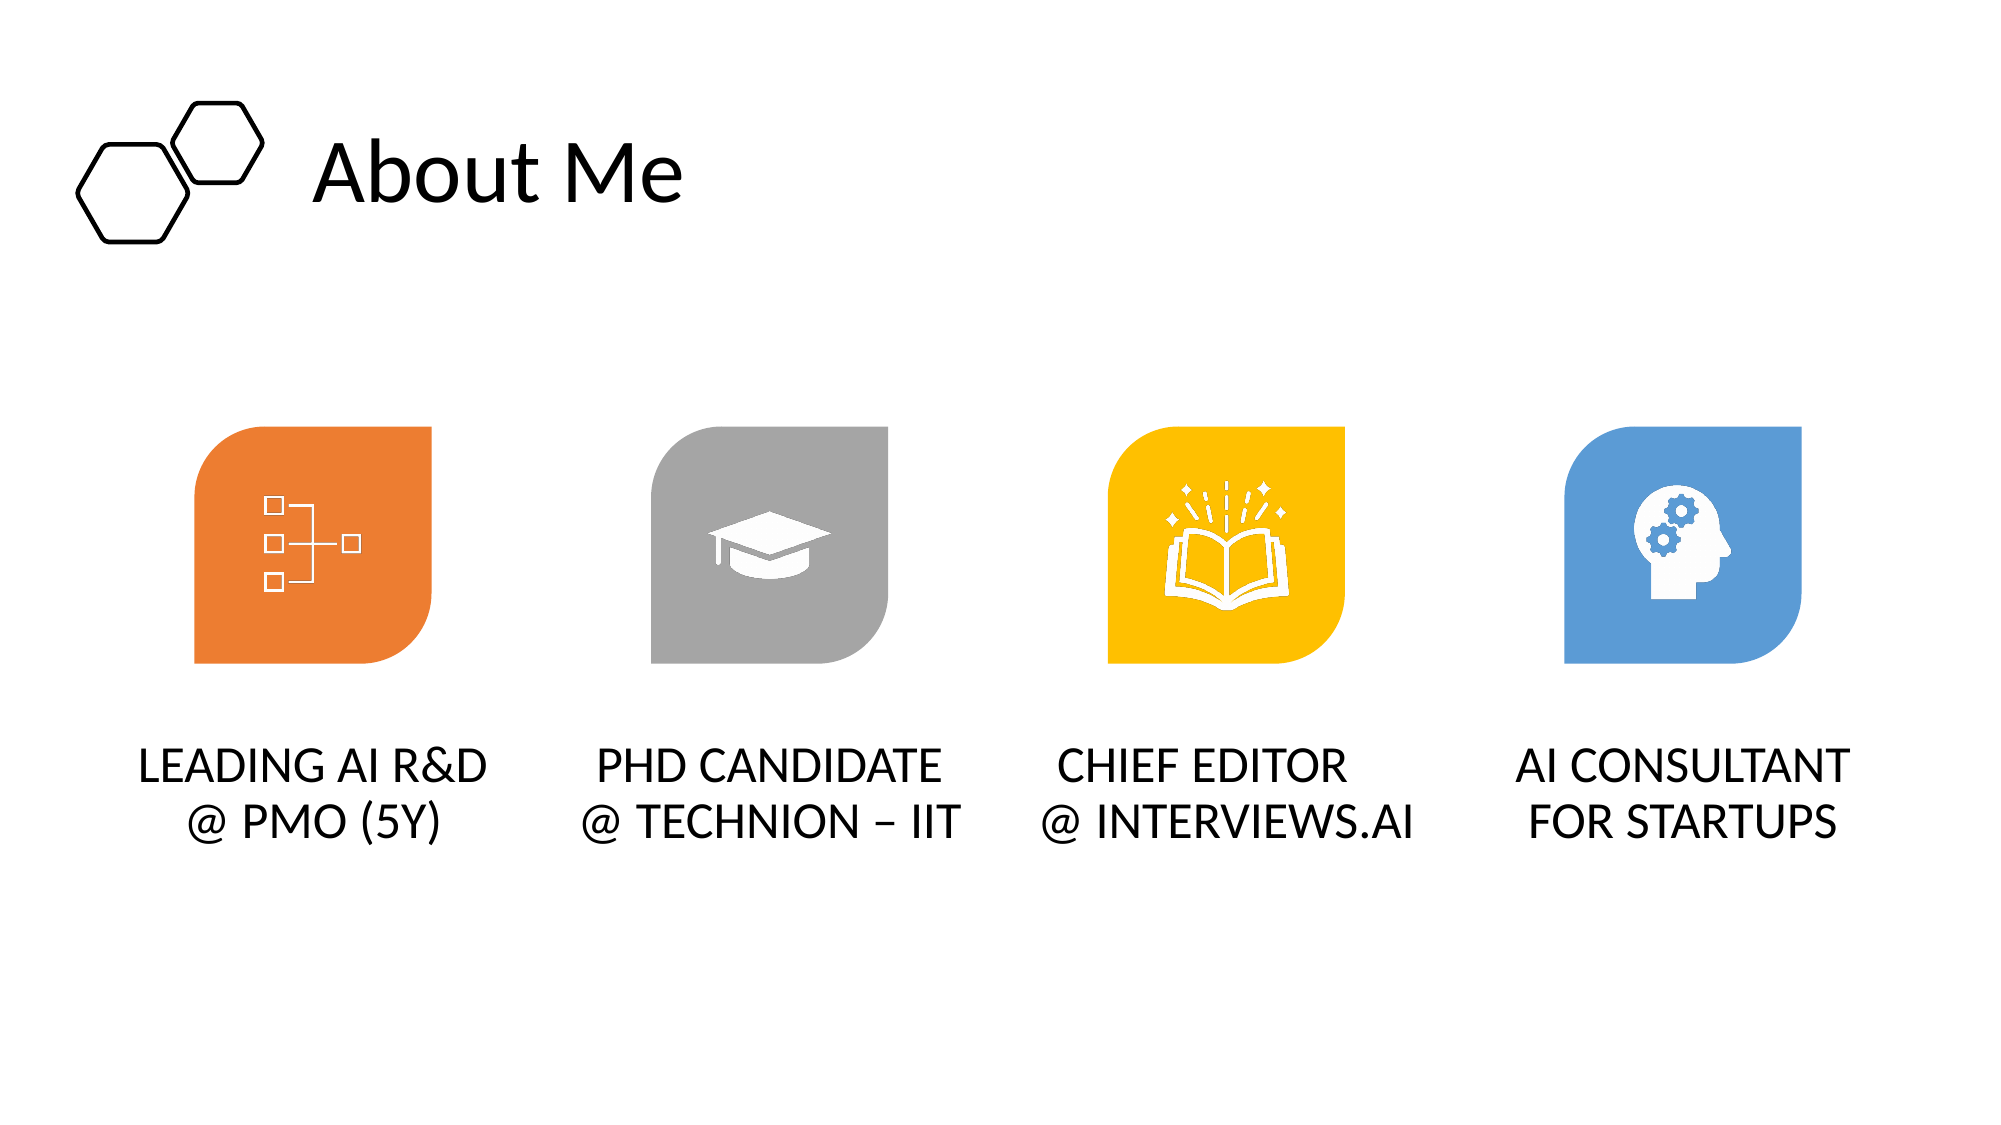

# About Me

Leading AI R&D @ PMO (5y)
PhD Candidate @ Technion – IIT
Chief editor     @ interviews.ai
AI Consultant for startups